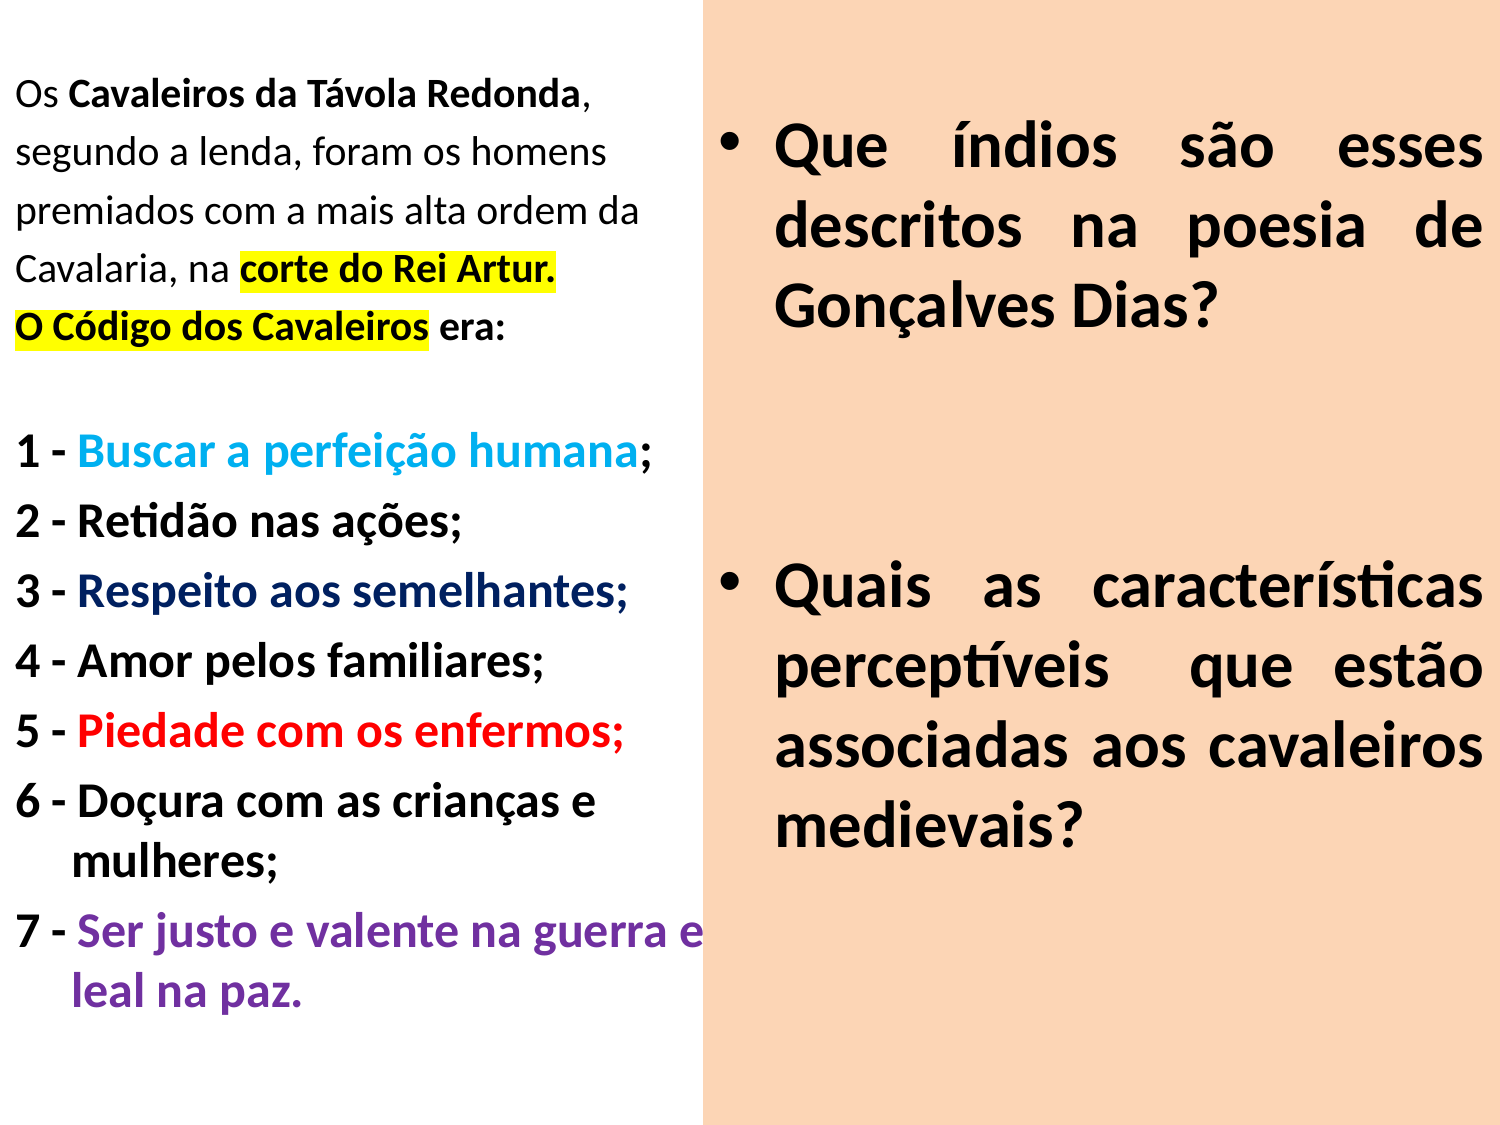

Os Cavaleiros da Távola Redonda,
segundo a lenda, foram os homens
premiados com a mais alta ordem da
Cavalaria, na corte do Rei Artur.
O Código dos Cavaleiros era:

1 - Buscar a perfeição humana;
2 - Retidão nas ações;
3 - Respeito aos semelhantes;
4 - Amor pelos familiares;
5 - Piedade com os enfermos;
6 - Doçura com as crianças e mulheres;
7 - Ser justo e valente na guerra e leal na paz.

Que índios são esses descritos na poesia de Gonçalves Dias?

Quais as características perceptíveis  que estão associadas aos cavaleiros medievais?